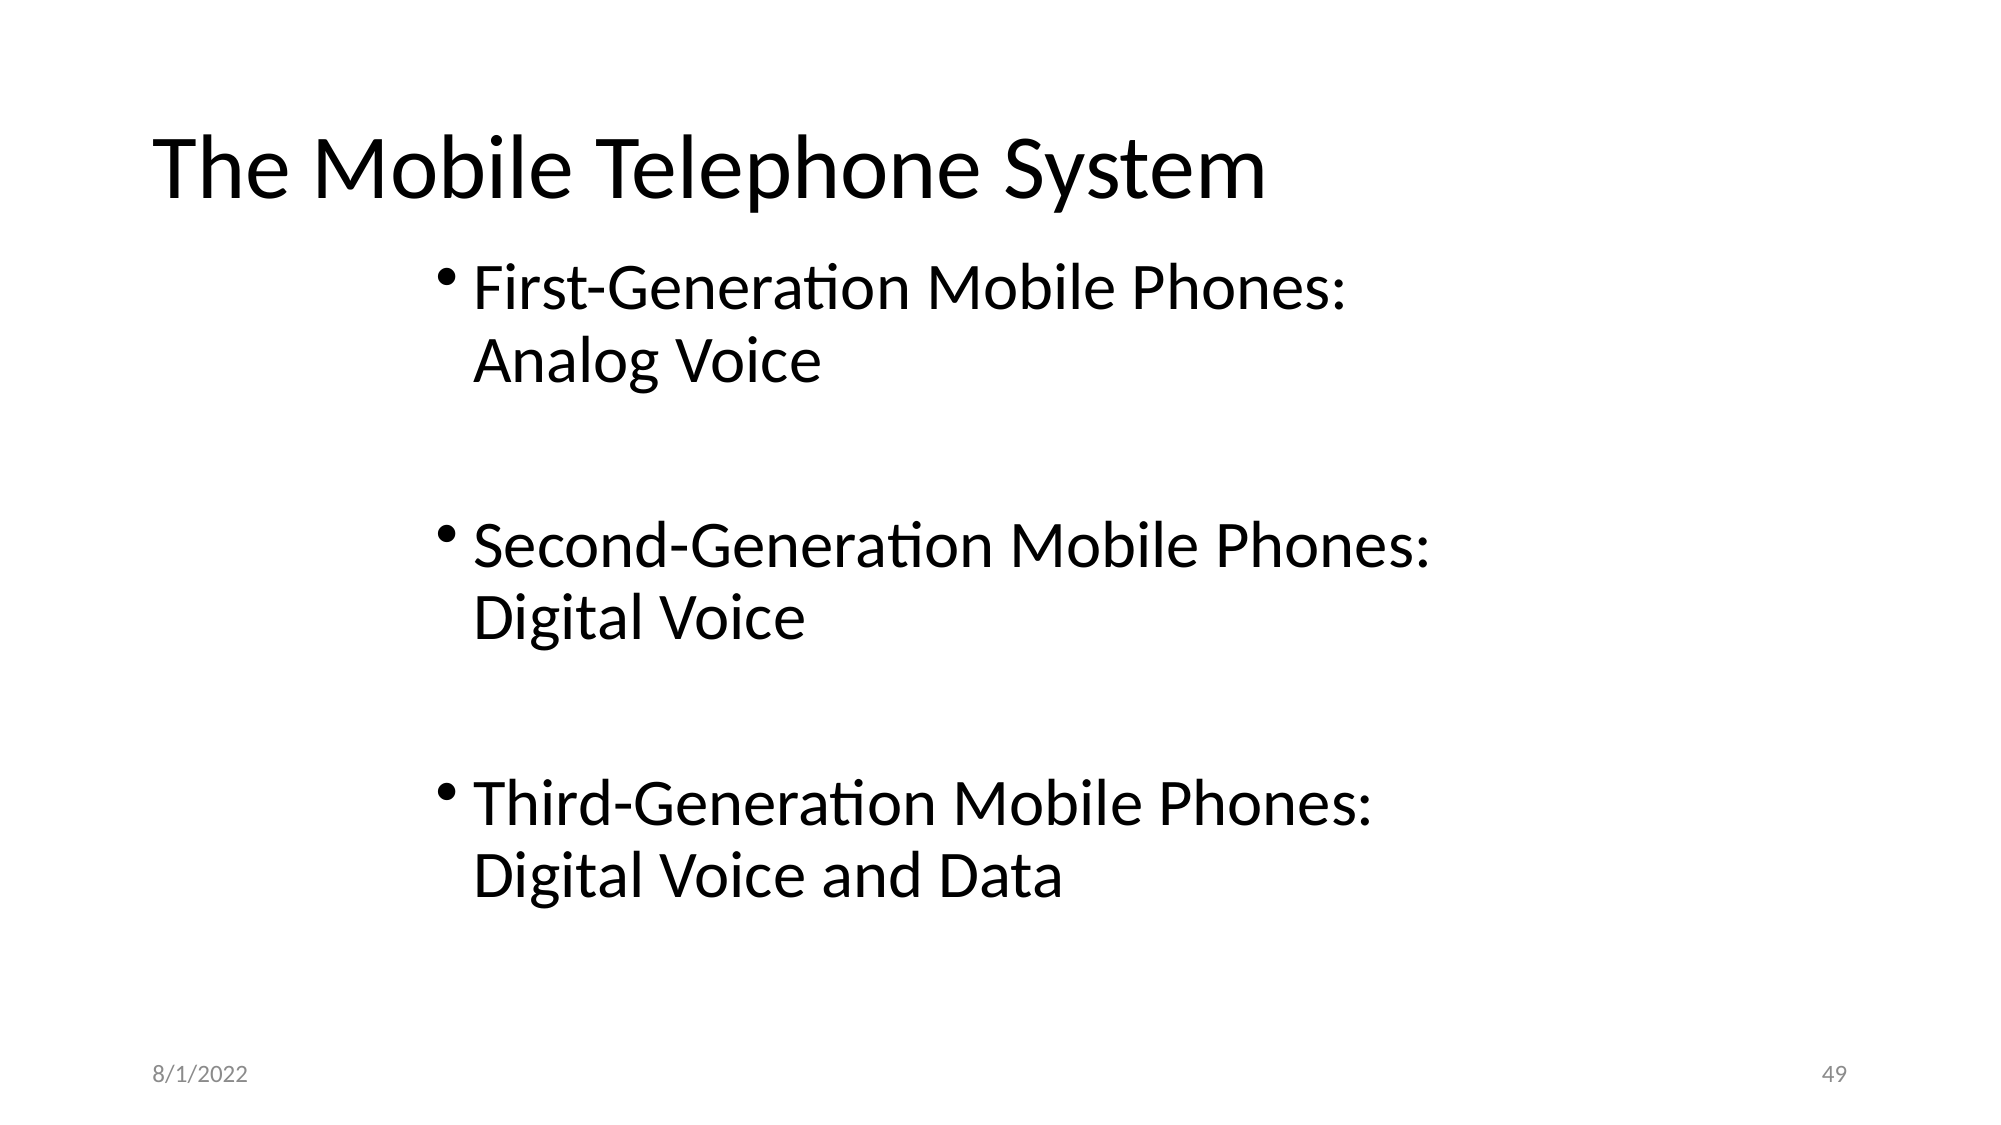

# The Mobile Telephone System
First-Generation Mobile Phones:
Analog Voice

Second-Generation Mobile Phones:
Digital Voice

Third-Generation Mobile Phones:
Digital Voice and Data

8/1/2022
49